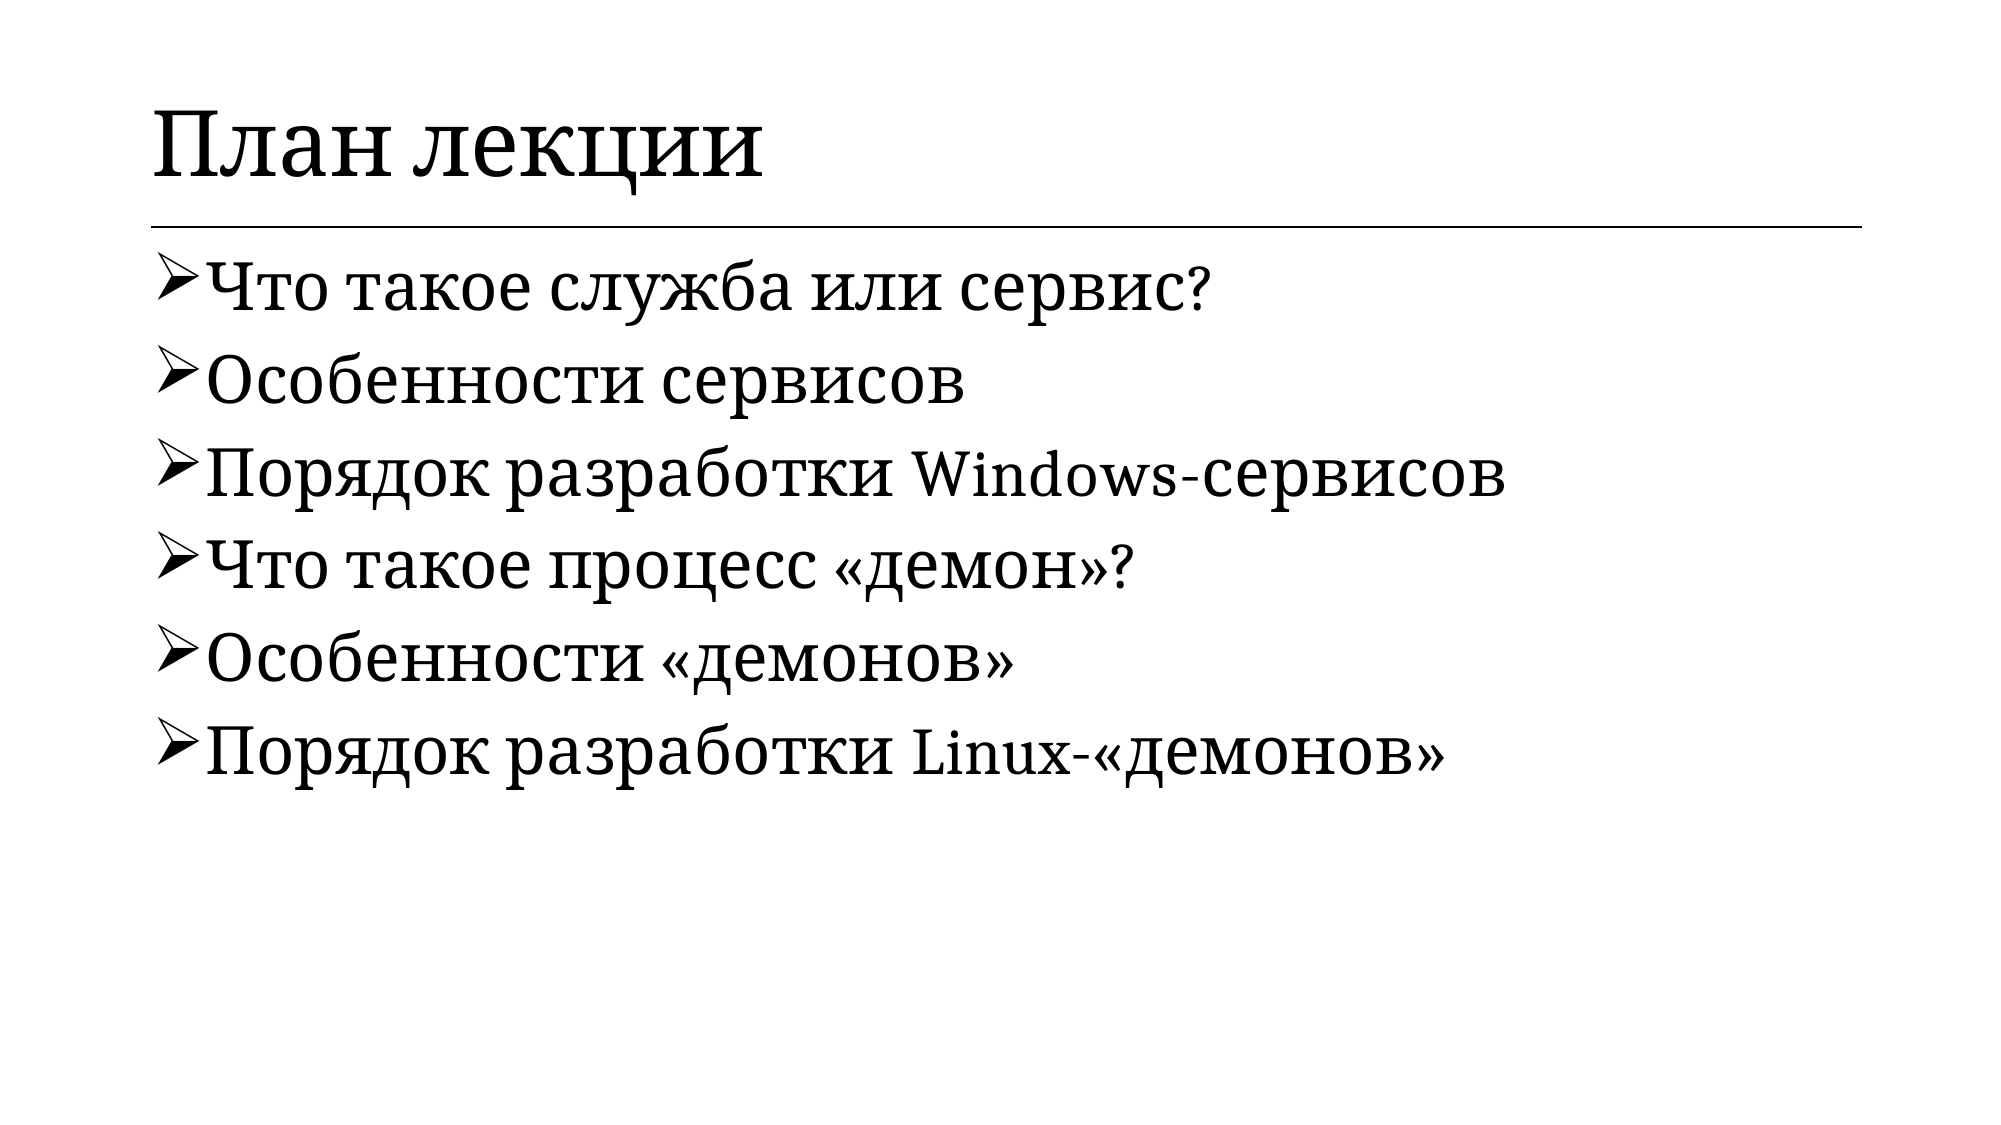

| План лекции |
| --- |
Что такое служба или сервис?
Особенности сервисов
Порядок разработки Windows-сервисов
Что такое процесс «демон»?
Особенности «демонов»
Порядок разработки Linux-«демонов»